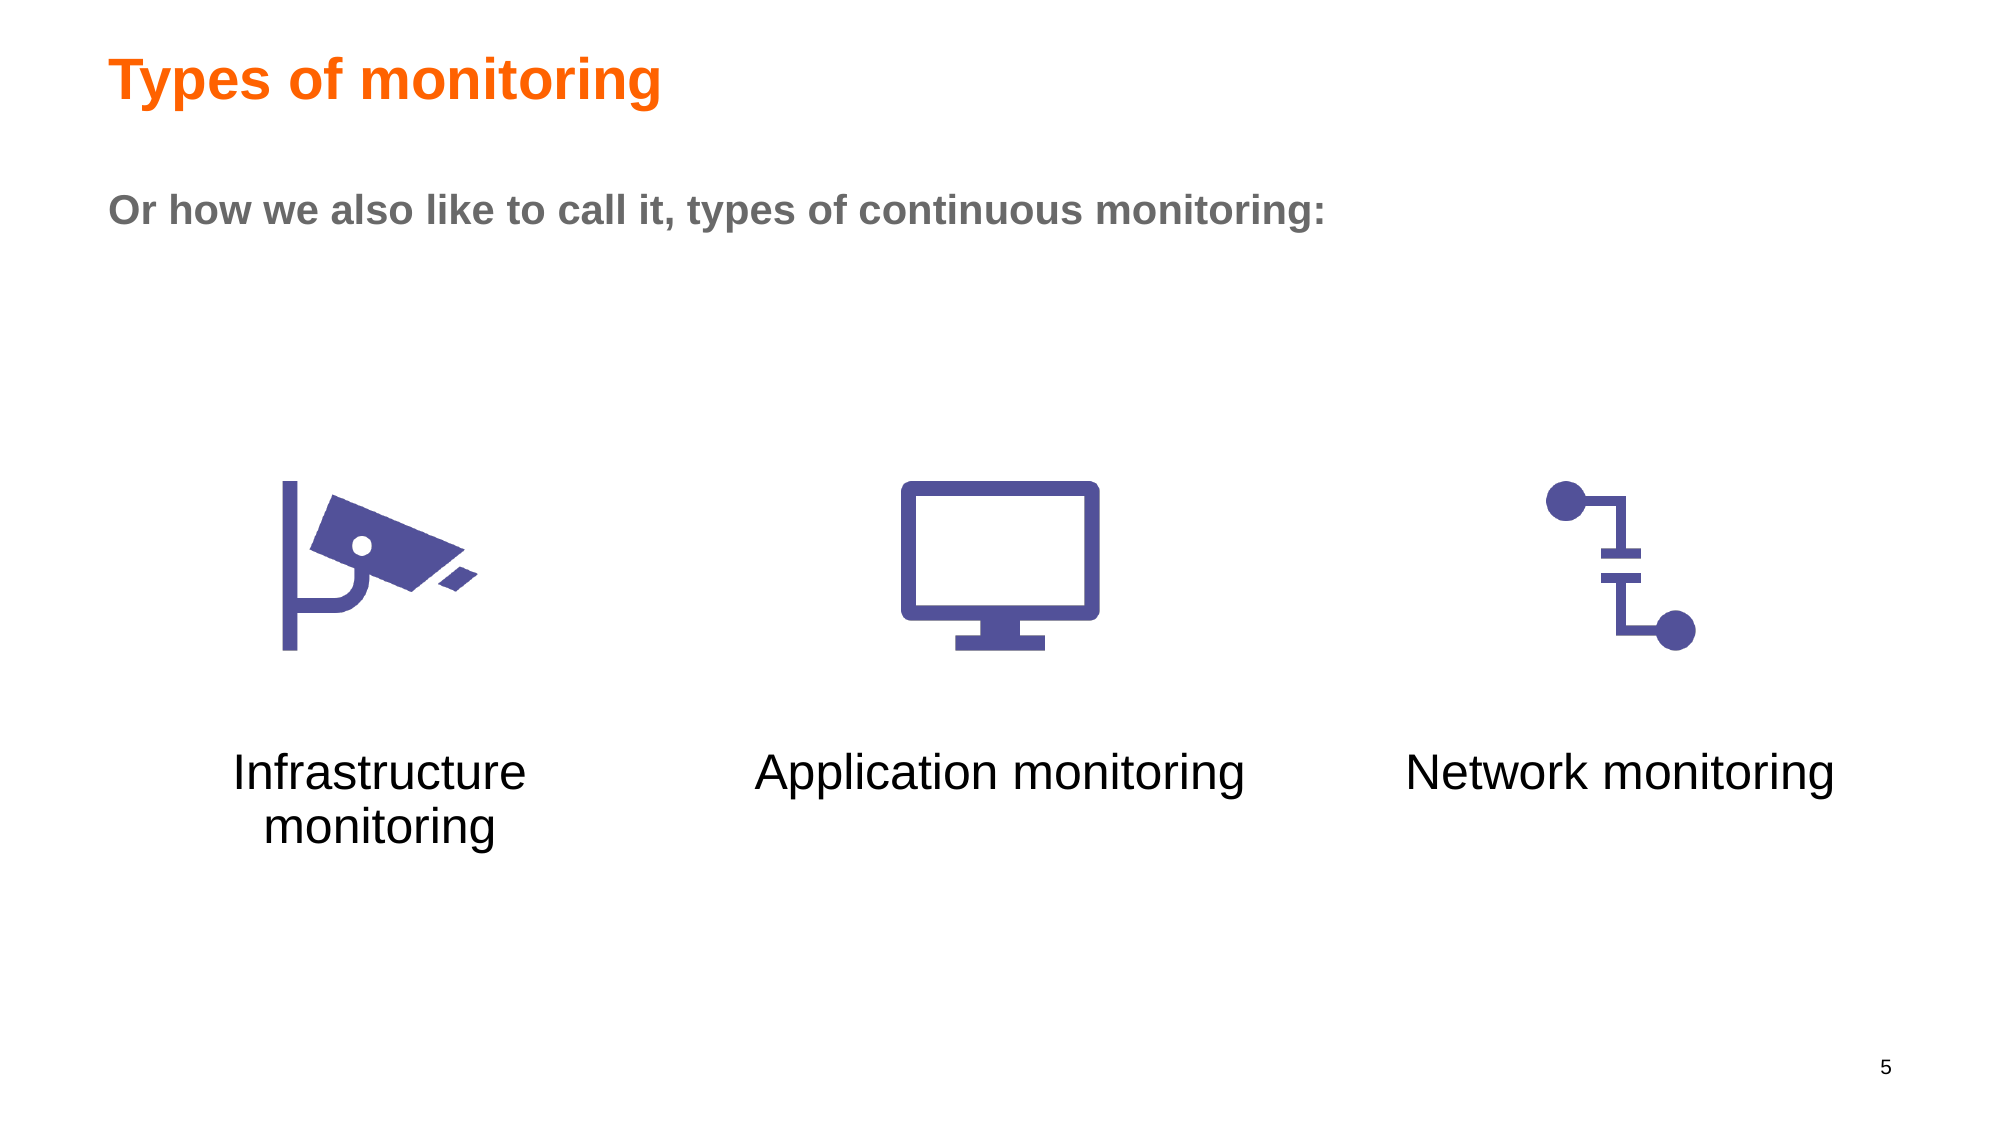

# Types of monitoring
Or how we also like to call it, types of continuous monitoring:
Infrastructure monitoring
Application monitoring
Network monitoring
5